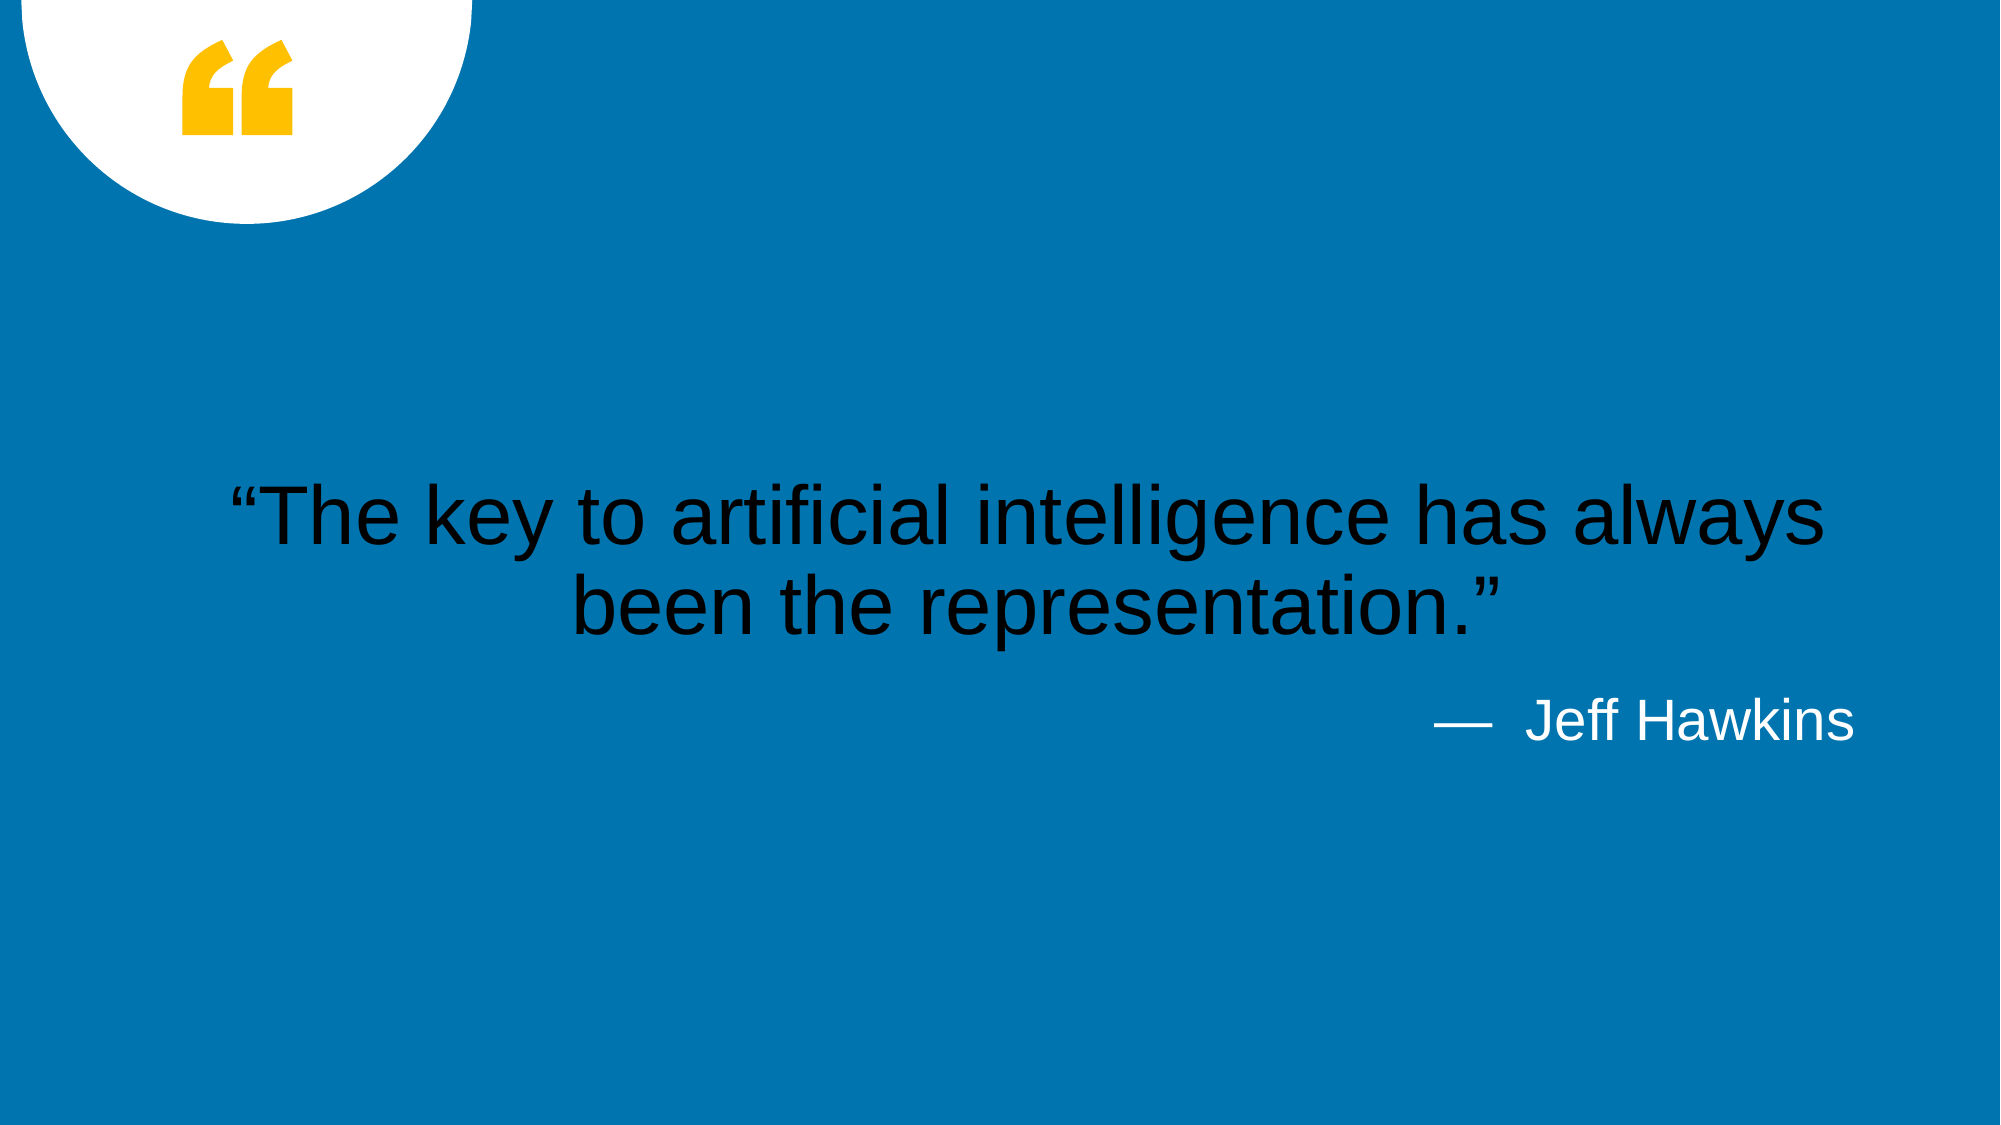

“The key to artificial intelligence has always been the representation.”
—  Jeff Hawkins
19